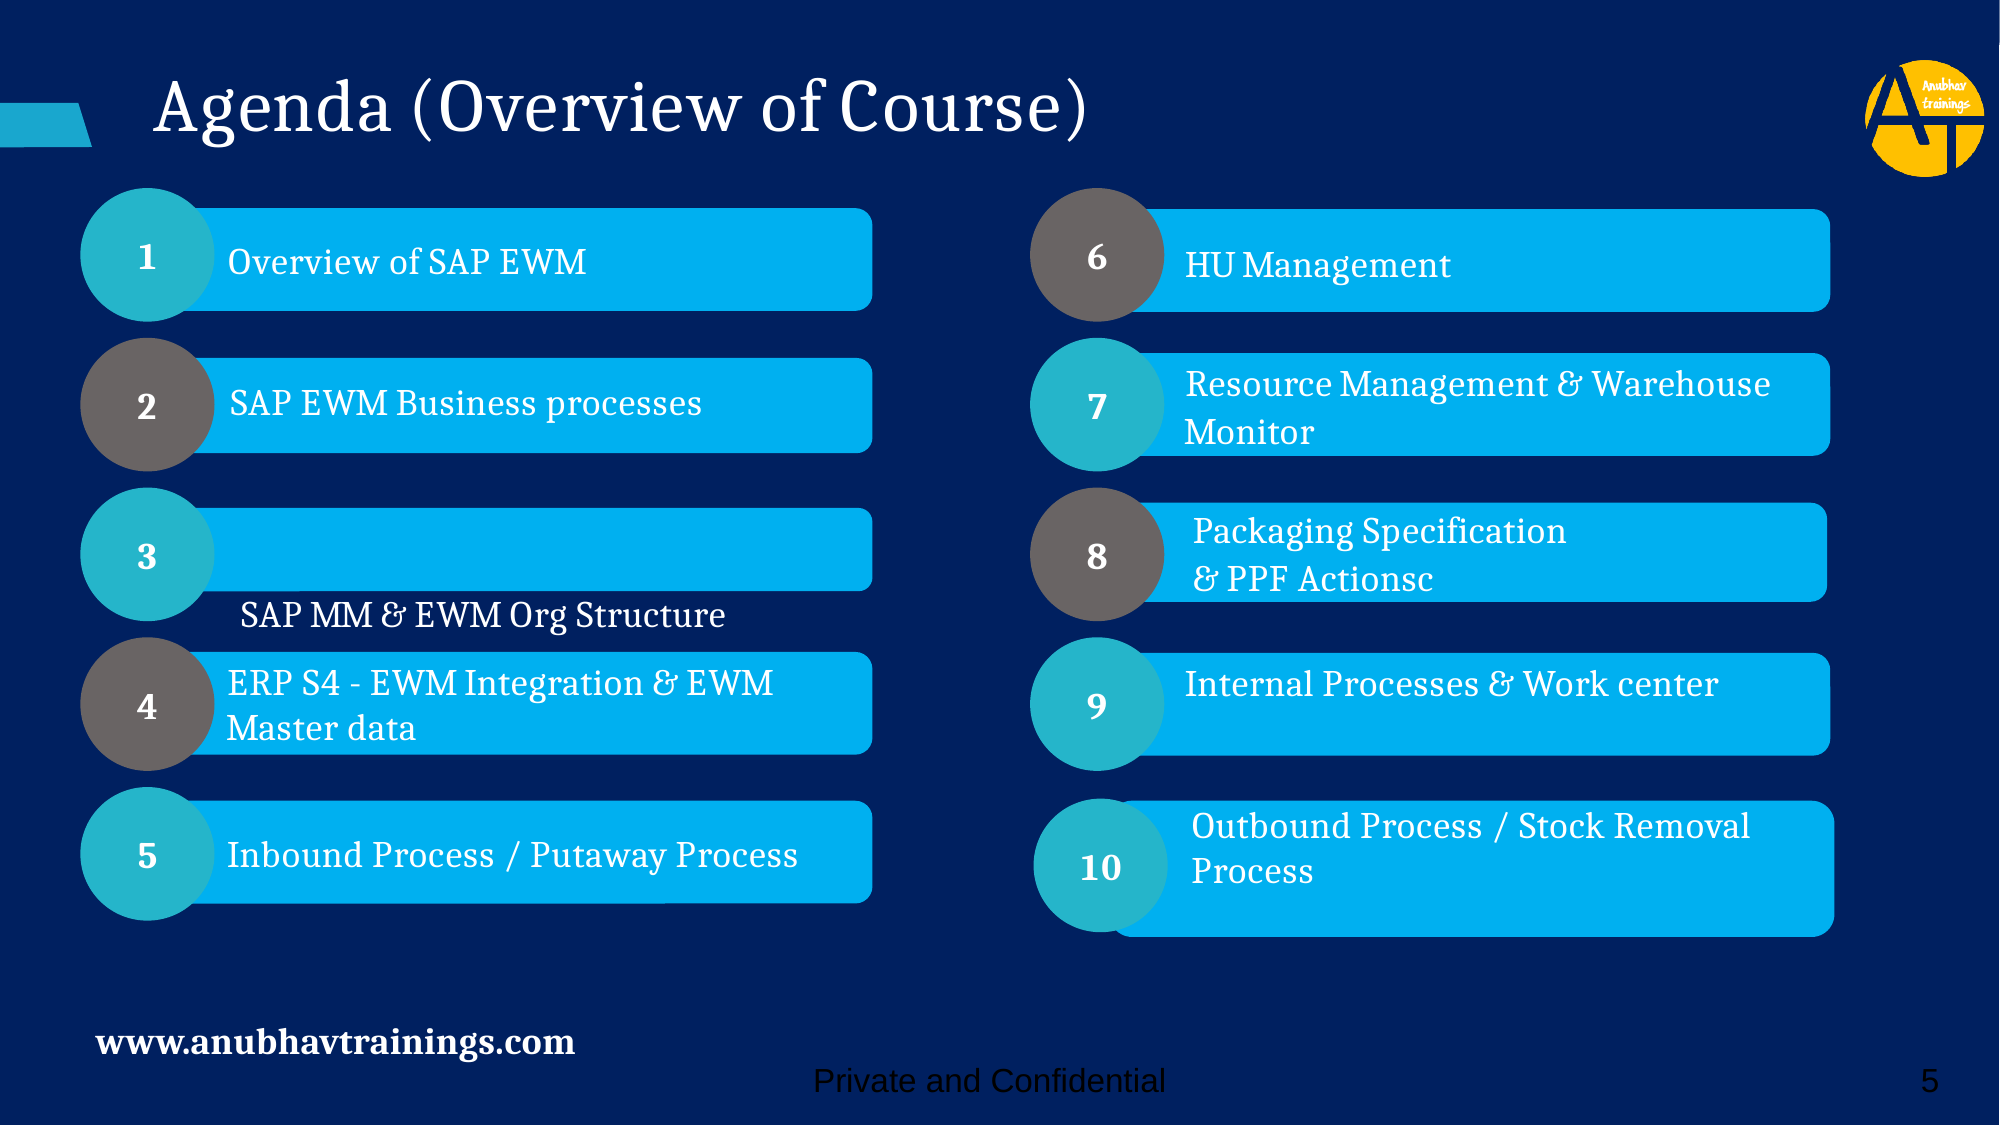

# Agenda (Overview of Course)
1
6
Overview of SAP EWM
HU Management
2
7
Resource Management & Warehouse Monitor

SAP EWM Business processes

3
8
Packaging Specification
& PPF Actionsc

SAP MM & EWM Org Structure

4
9
ERP S4 - EWM Integration & EWM Master data
Internal Processes & Work center

5
10
Inbound Process / Putaway Process
Outbound Process / Stock Removal Process

www.anubhavtrainings.com